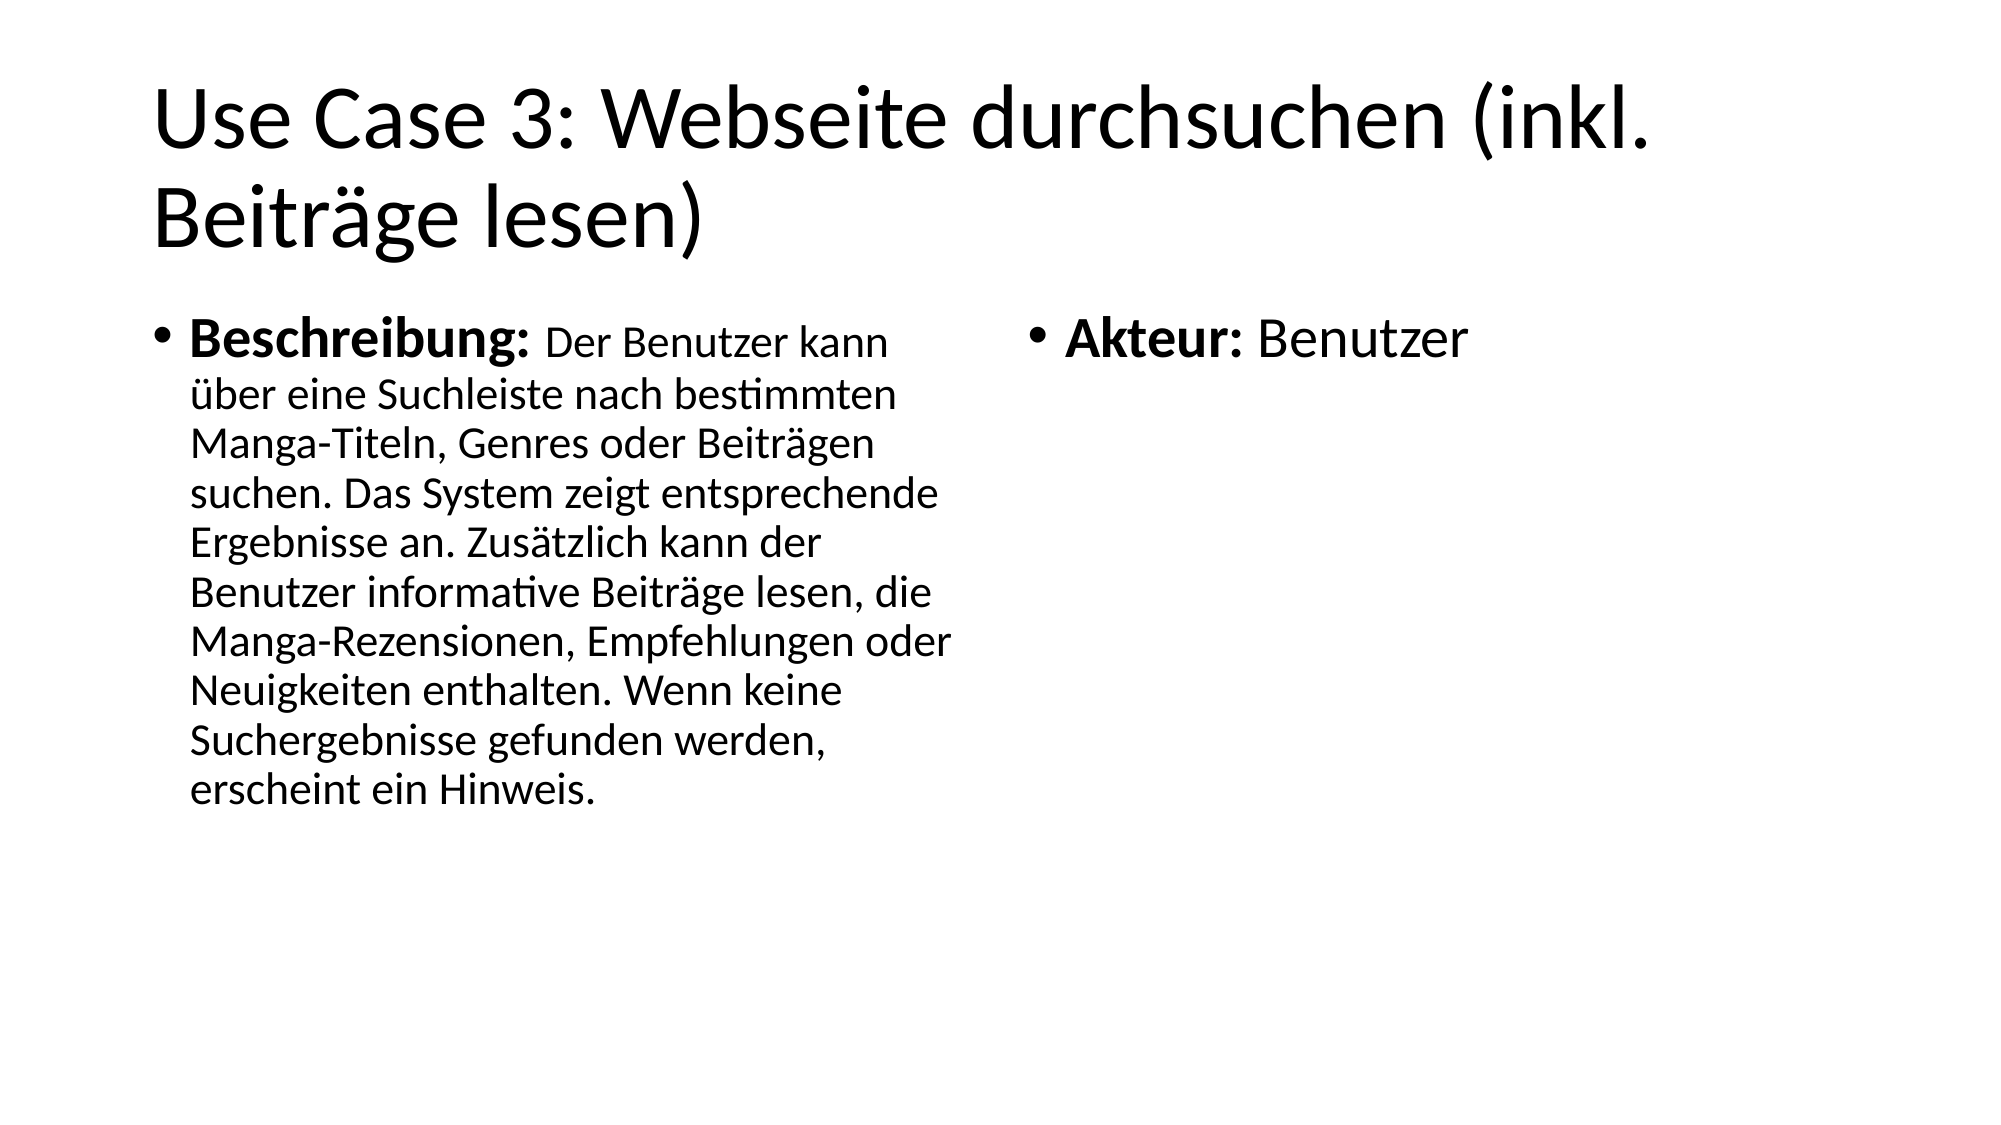

# Use Case 3: Webseite durchsuchen (inkl. Beiträge lesen)
Beschreibung: Der Benutzer kann über eine Suchleiste nach bestimmten Manga-Titeln, Genres oder Beiträgen suchen. Das System zeigt entsprechende Ergebnisse an. Zusätzlich kann der Benutzer informative Beiträge lesen, die Manga-Rezensionen, Empfehlungen oder Neuigkeiten enthalten. Wenn keine Suchergebnisse gefunden werden, erscheint ein Hinweis.
Akteur: Benutzer